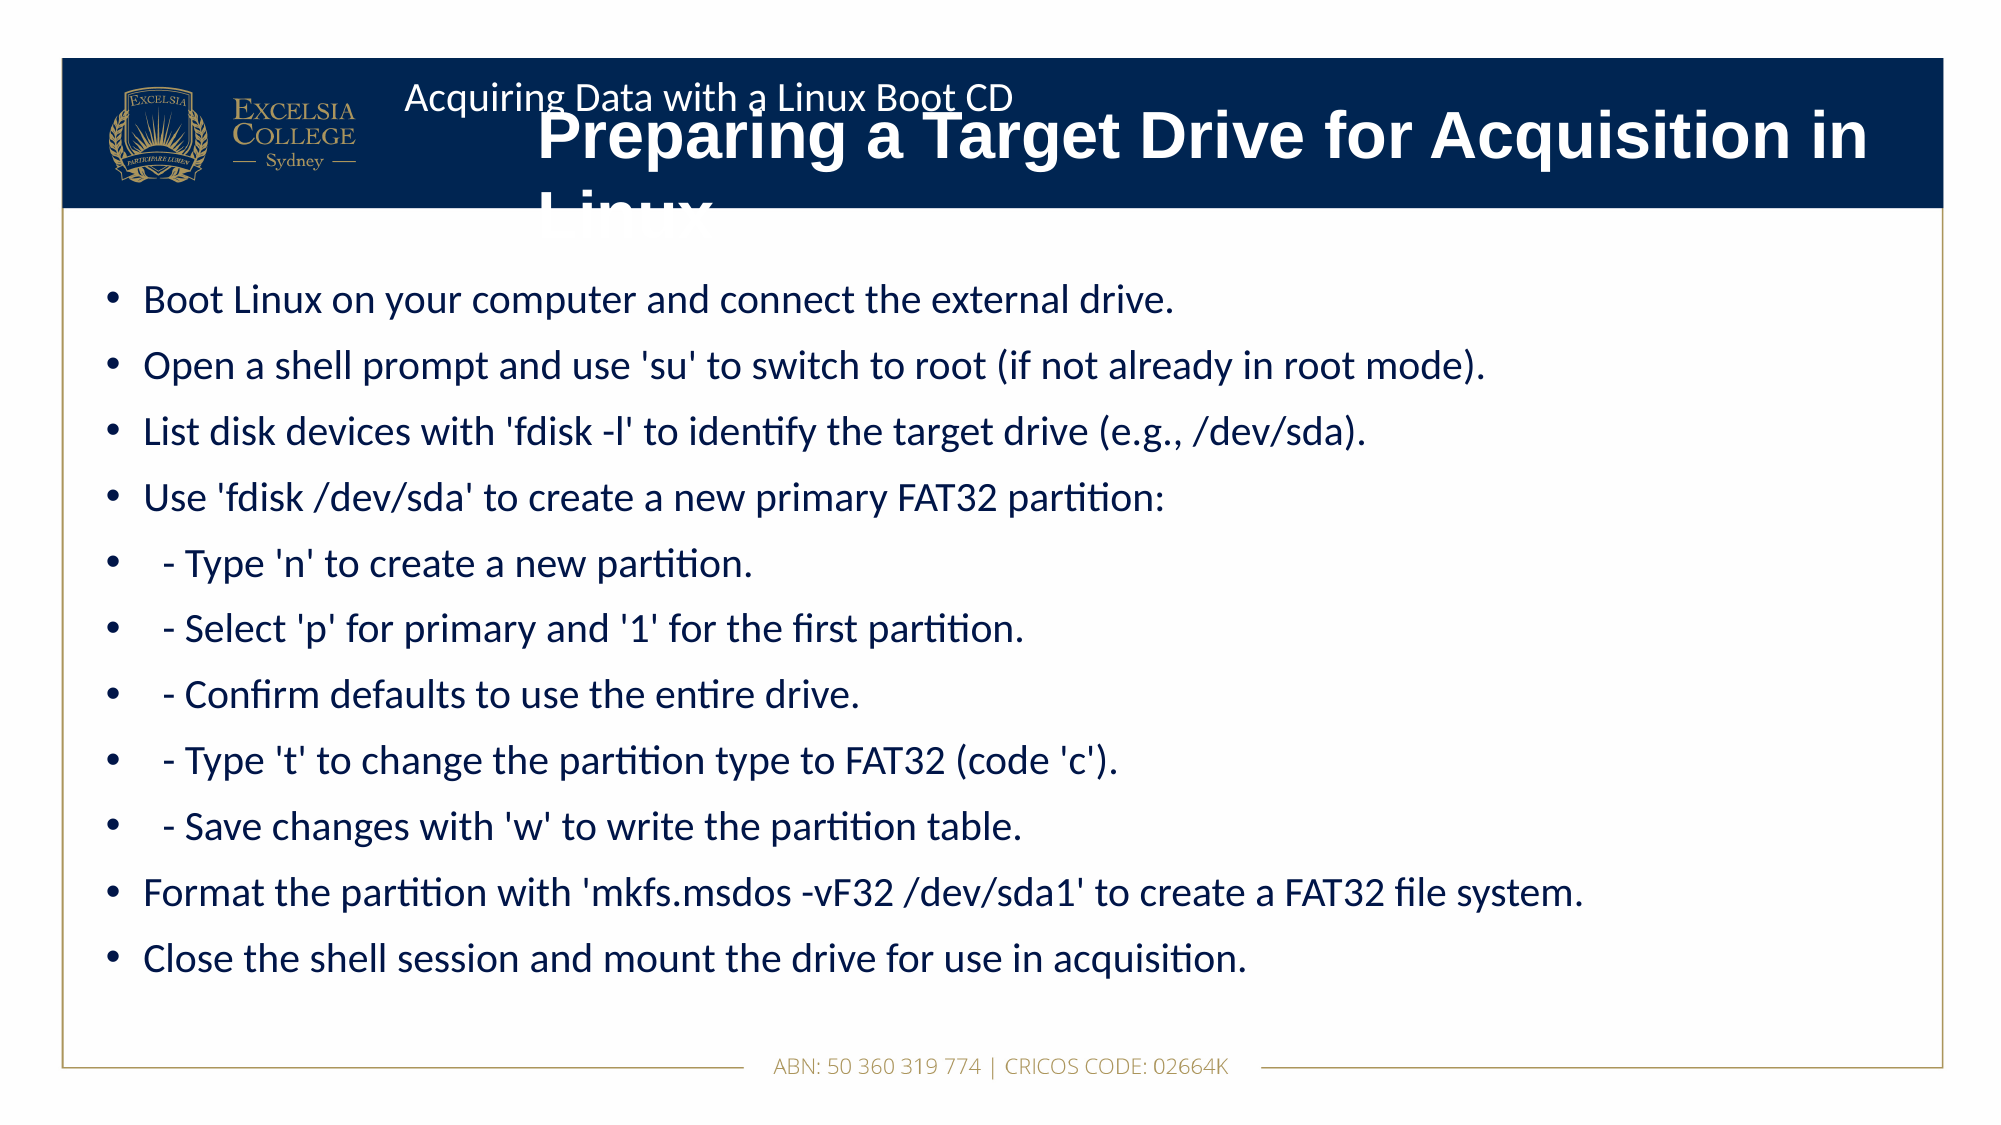

# Acquiring Data with a Linux Boot CD
Preparing a Target Drive for Acquisition in Linux
Boot Linux on your computer and connect the external drive.
Open a shell prompt and use 'su' to switch to root (if not already in root mode).
List disk devices with 'fdisk -l' to identify the target drive (e.g., /dev/sda).
Use 'fdisk /dev/sda' to create a new primary FAT32 partition:
  - Type 'n' to create a new partition.
  - Select 'p' for primary and '1' for the first partition.
  - Confirm defaults to use the entire drive.
  - Type 't' to change the partition type to FAT32 (code 'c').
  - Save changes with 'w' to write the partition table.
Format the partition with 'mkfs.msdos -vF32 /dev/sda1' to create a FAT32 file system.
Close the shell session and mount the drive for use in acquisition.